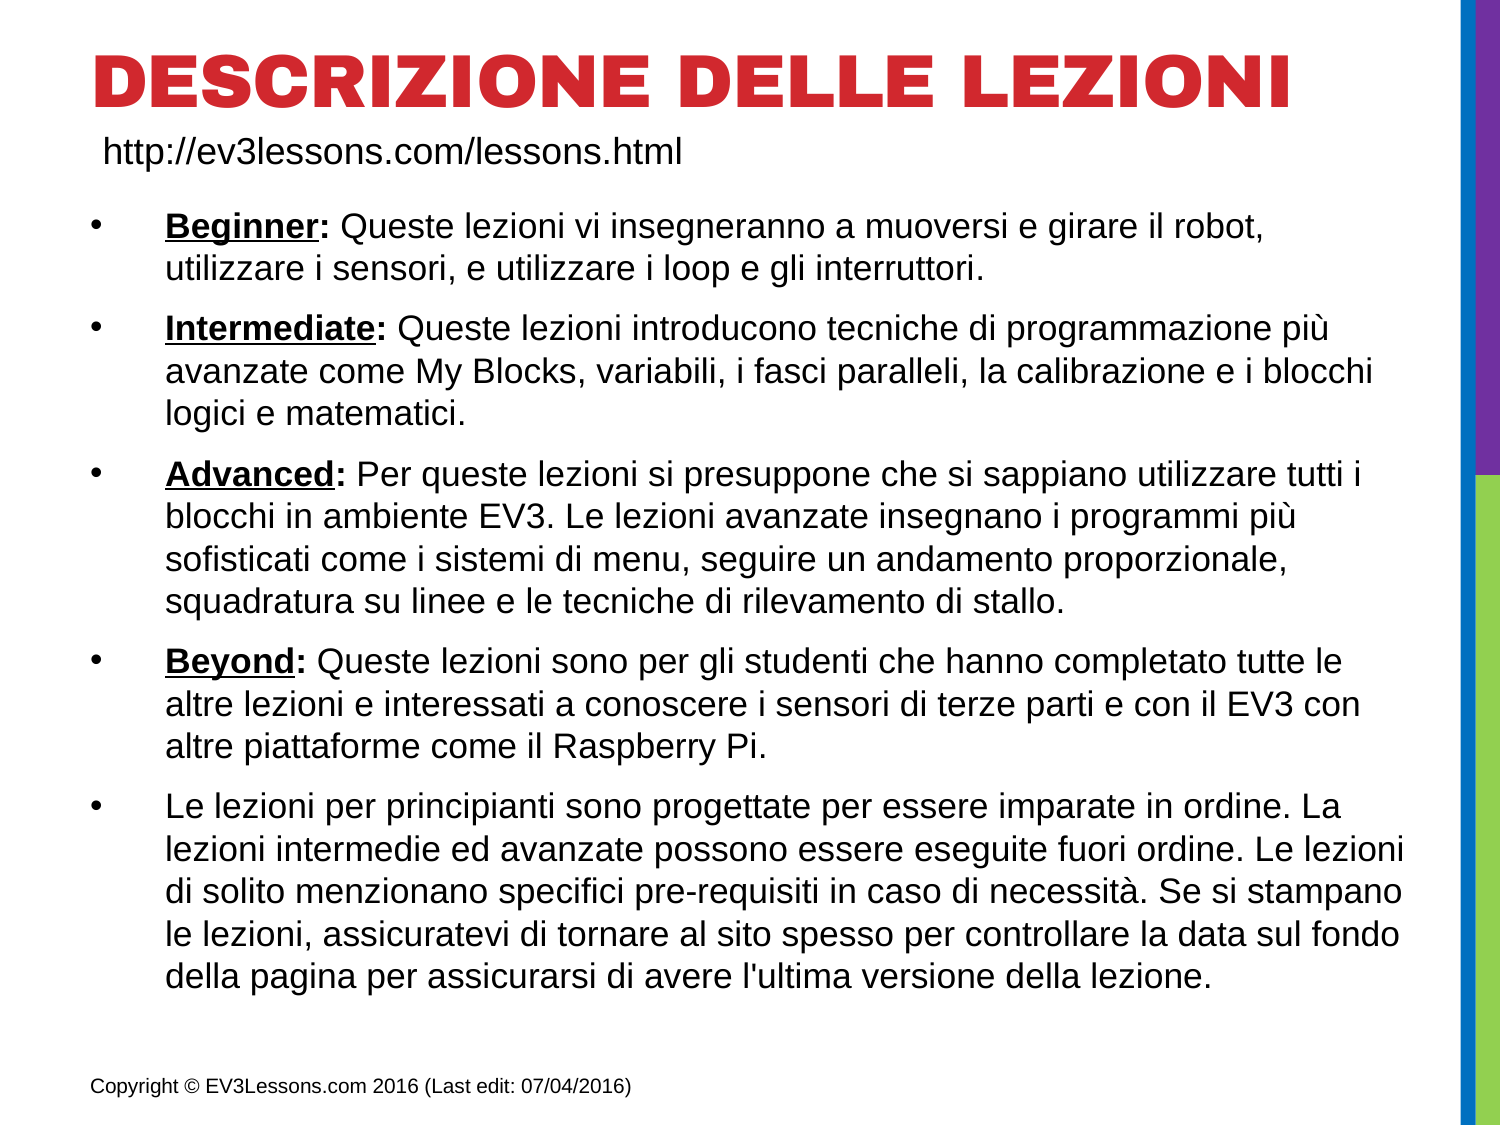

# DESCRIZIONE DELLE LEZIONI
http://ev3lessons.com/lessons.html
Beginner: Queste lezioni vi insegneranno a muoversi e girare il robot, utilizzare i sensori, e utilizzare i loop e gli interruttori.
Intermediate: Queste lezioni introducono tecniche di programmazione più avanzate come My Blocks, variabili, i fasci paralleli, la calibrazione e i blocchi logici e matematici.
Advanced: Per queste lezioni si presuppone che si sappiano utilizzare tutti i blocchi in ambiente EV3. Le lezioni avanzate insegnano i programmi più sofisticati come i sistemi di menu, seguire un andamento proporzionale, squadratura su linee e le tecniche di rilevamento di stallo.
Beyond: Queste lezioni sono per gli studenti che hanno completato tutte le altre lezioni e interessati a conoscere i sensori di terze parti e con il EV3 con altre piattaforme come il Raspberry Pi.
Le lezioni per principianti sono progettate per essere imparate in ordine. La lezioni intermedie ed avanzate possono essere eseguite fuori ordine. Le lezioni di solito menzionano specifici pre-requisiti in caso di necessità. Se si stampano le lezioni, assicuratevi di tornare al sito spesso per controllare la data sul fondo della pagina per assicurarsi di avere l'ultima versione della lezione.

Copyright © EV3Lessons.com 2016 (Last edit: 07/04/2016)